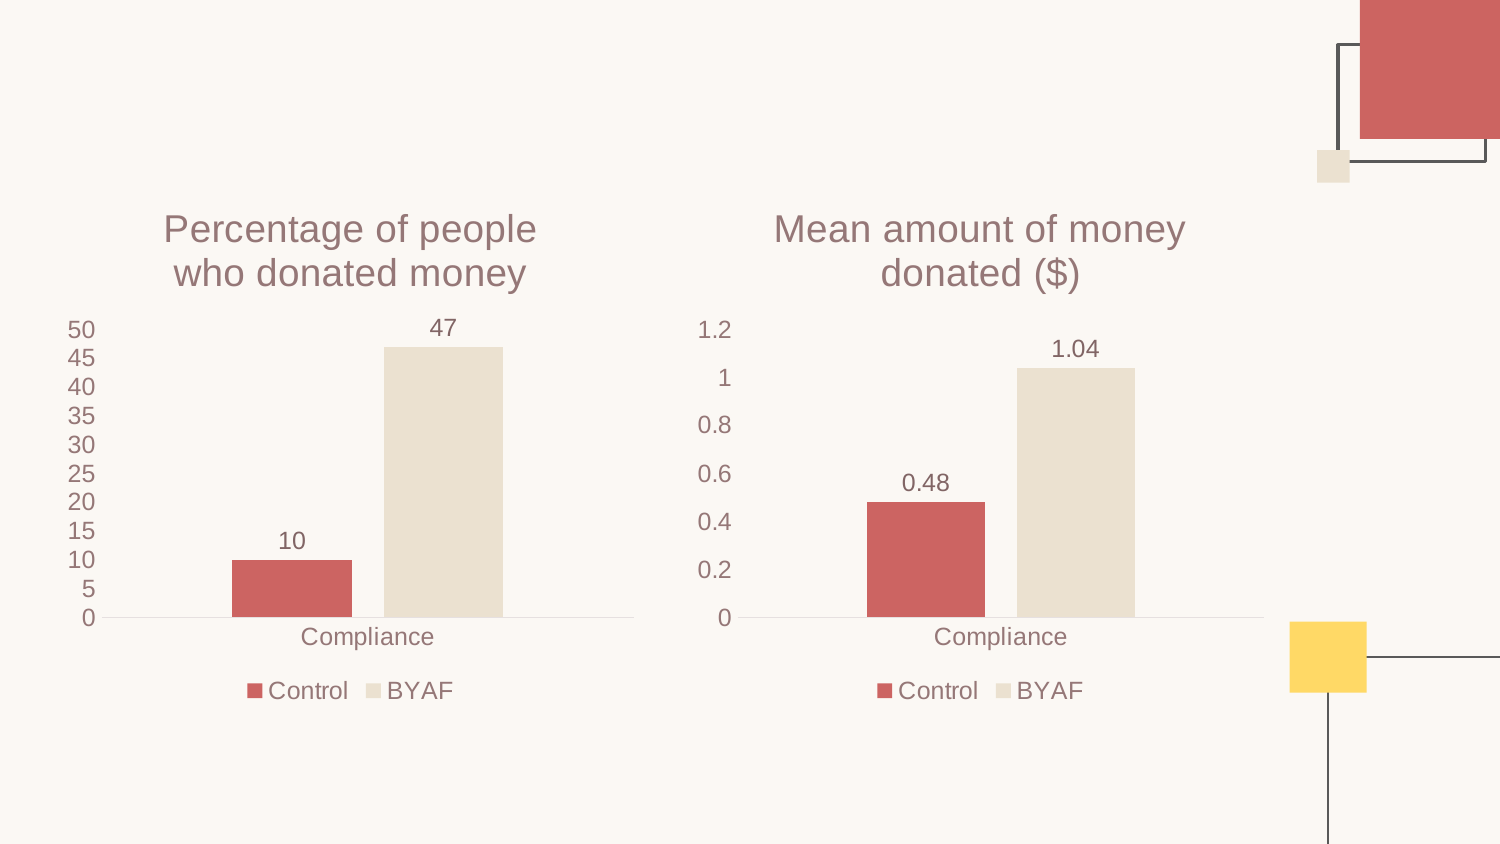

### Chart: Percentage of people who donated money

| Category | Control | BYAF |
|---|---|---|
| Compliance | 10.0 | 47.0 |

### Chart: Mean amount of money donated ($)

| Category | Control | BYAF |
|---|---|---|
| Compliance | 0.48 | 1.04 |